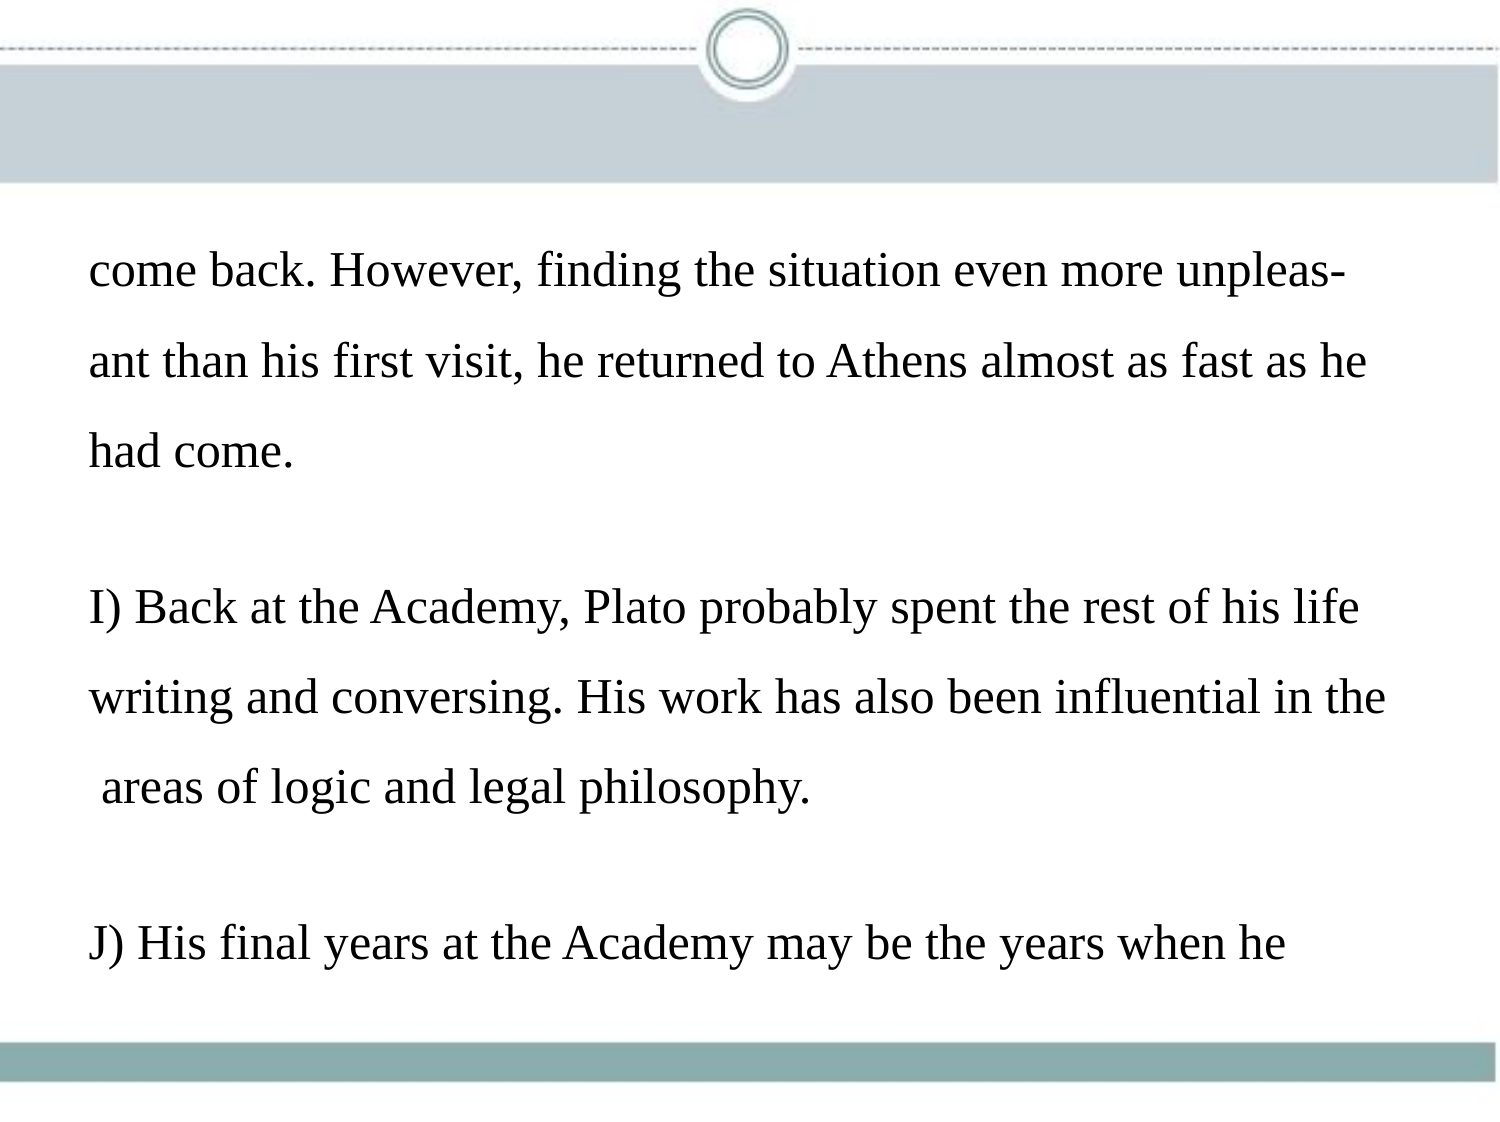

come back. However, finding the situation even more unpleas-
ant than his first visit, he returned to Athens almost as fast as he
had come.
I) Back at the Academy, Plato probably spent the rest of his life
writing and conversing. His work has also been influential in the
 areas of logic and legal philosophy.
J) His final years at the Academy may be the years when he